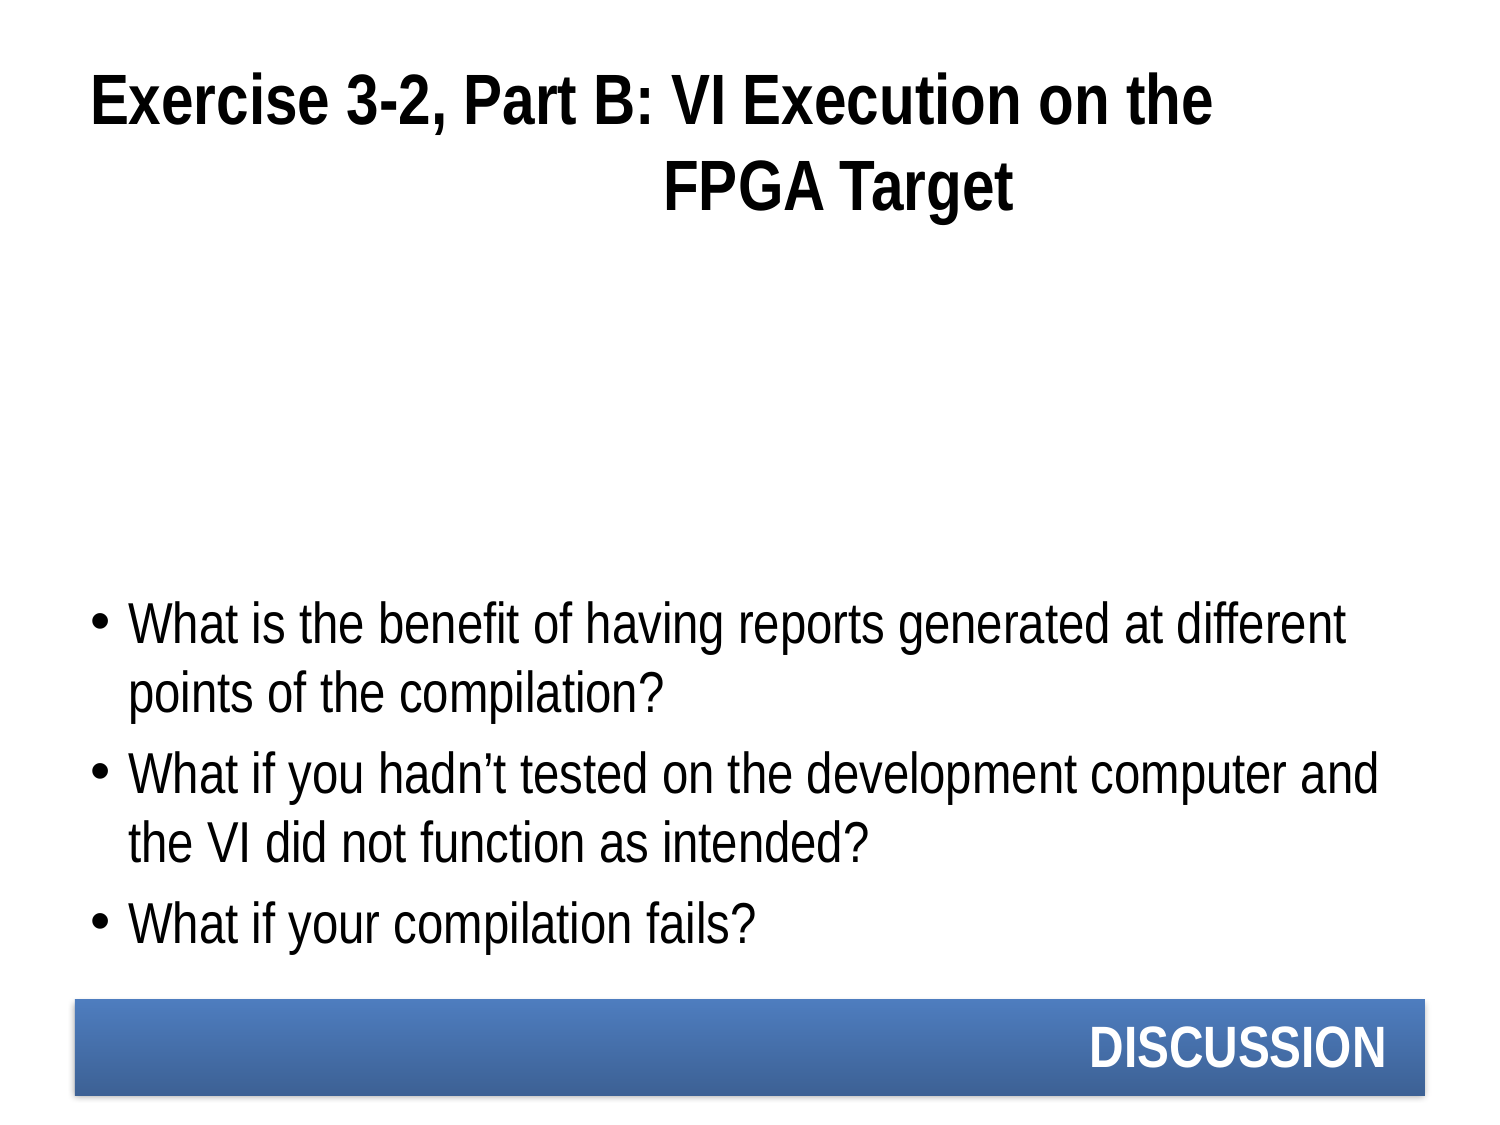

# Exercise 3-2, Part B: VI Execution on the FPGA Target
What is the benefit of having reports generated at different points of the compilation?
What if you hadn’t tested on the development computer and the VI did not function as intended?
What if your compilation fails?